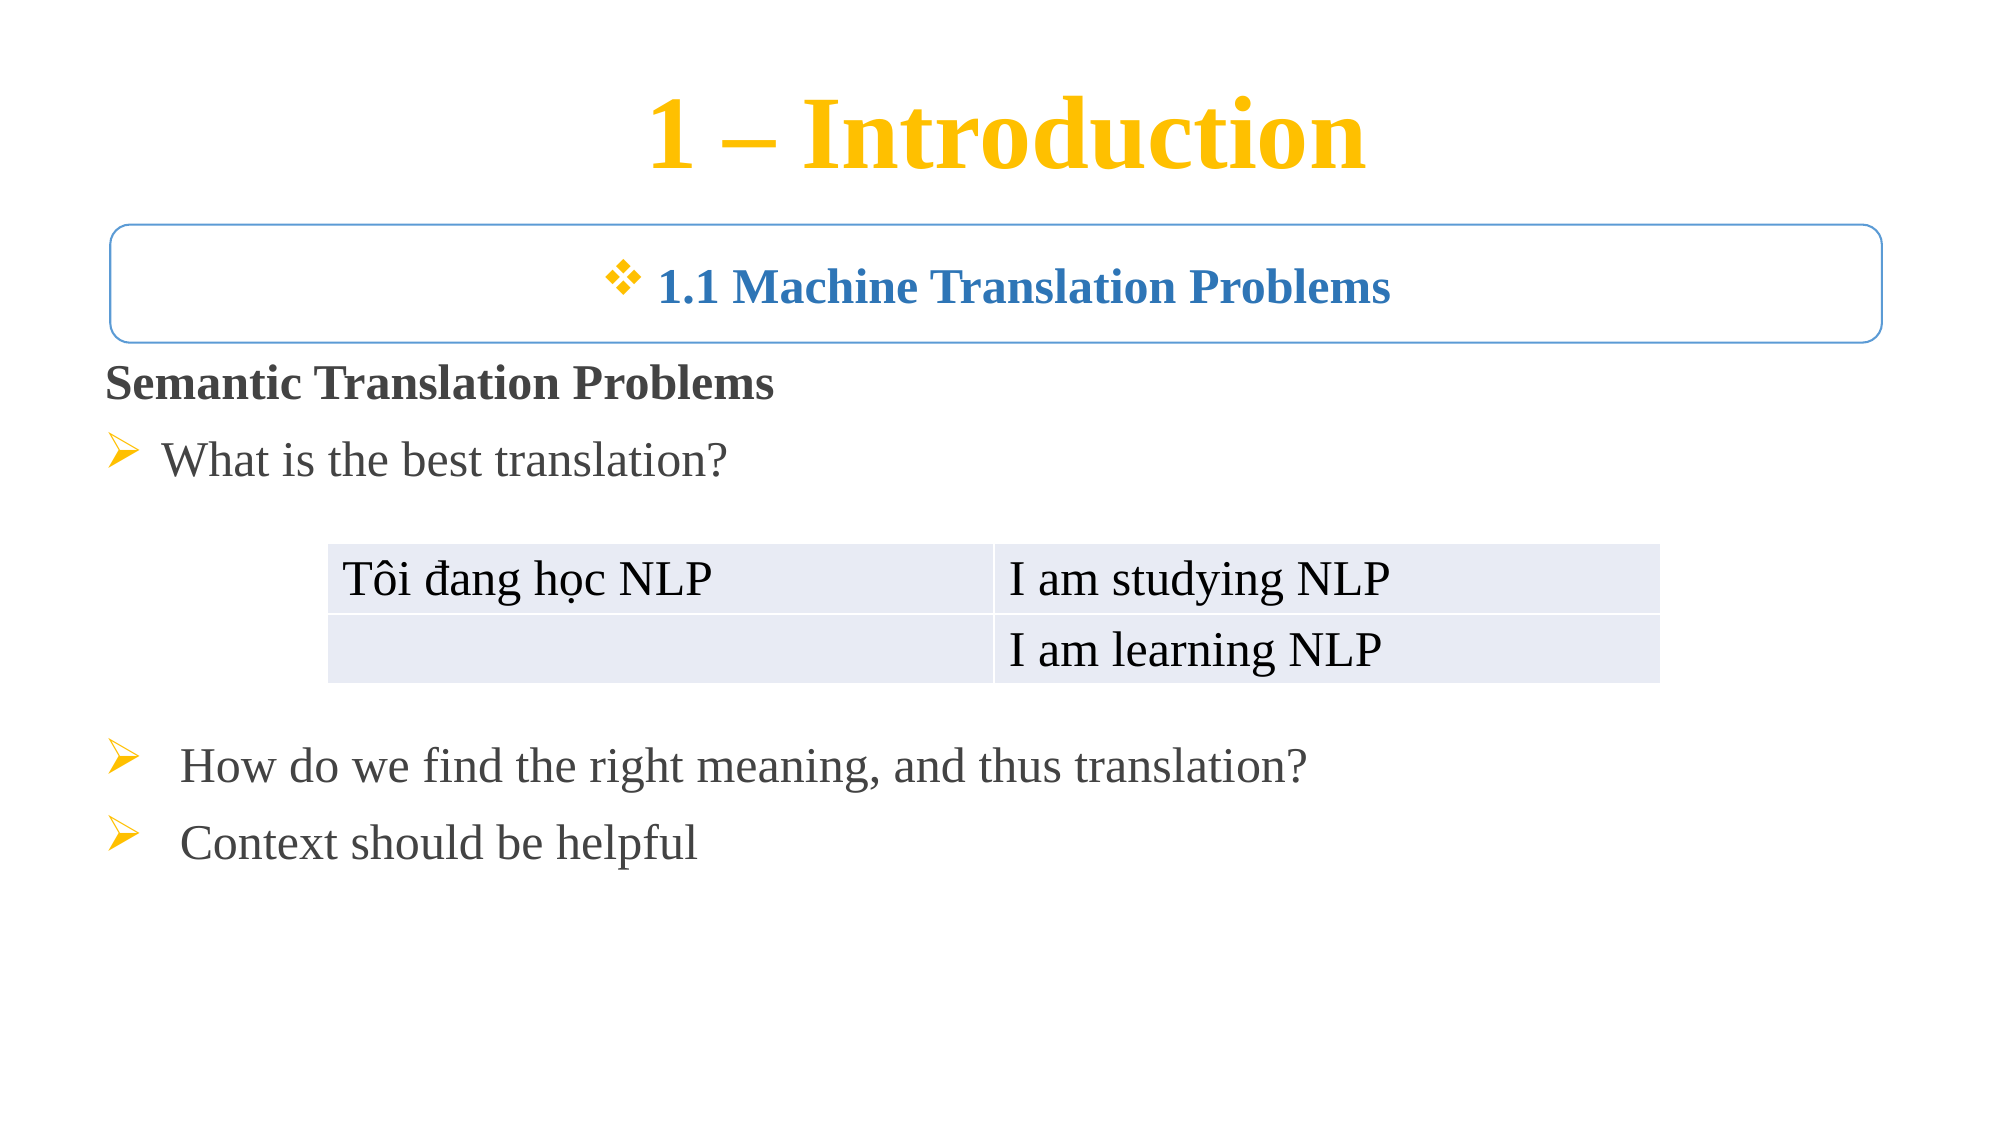

1 – Introduction
1.1 Machine Translation Problems
Semantic Translation Problems
What is the best translation?

How do we find the right meaning, and thus translation?
Context should be helpful
| Tôi đang học NLP | I am studying NLP |
| --- | --- |
|  | I am learning NLP |
13